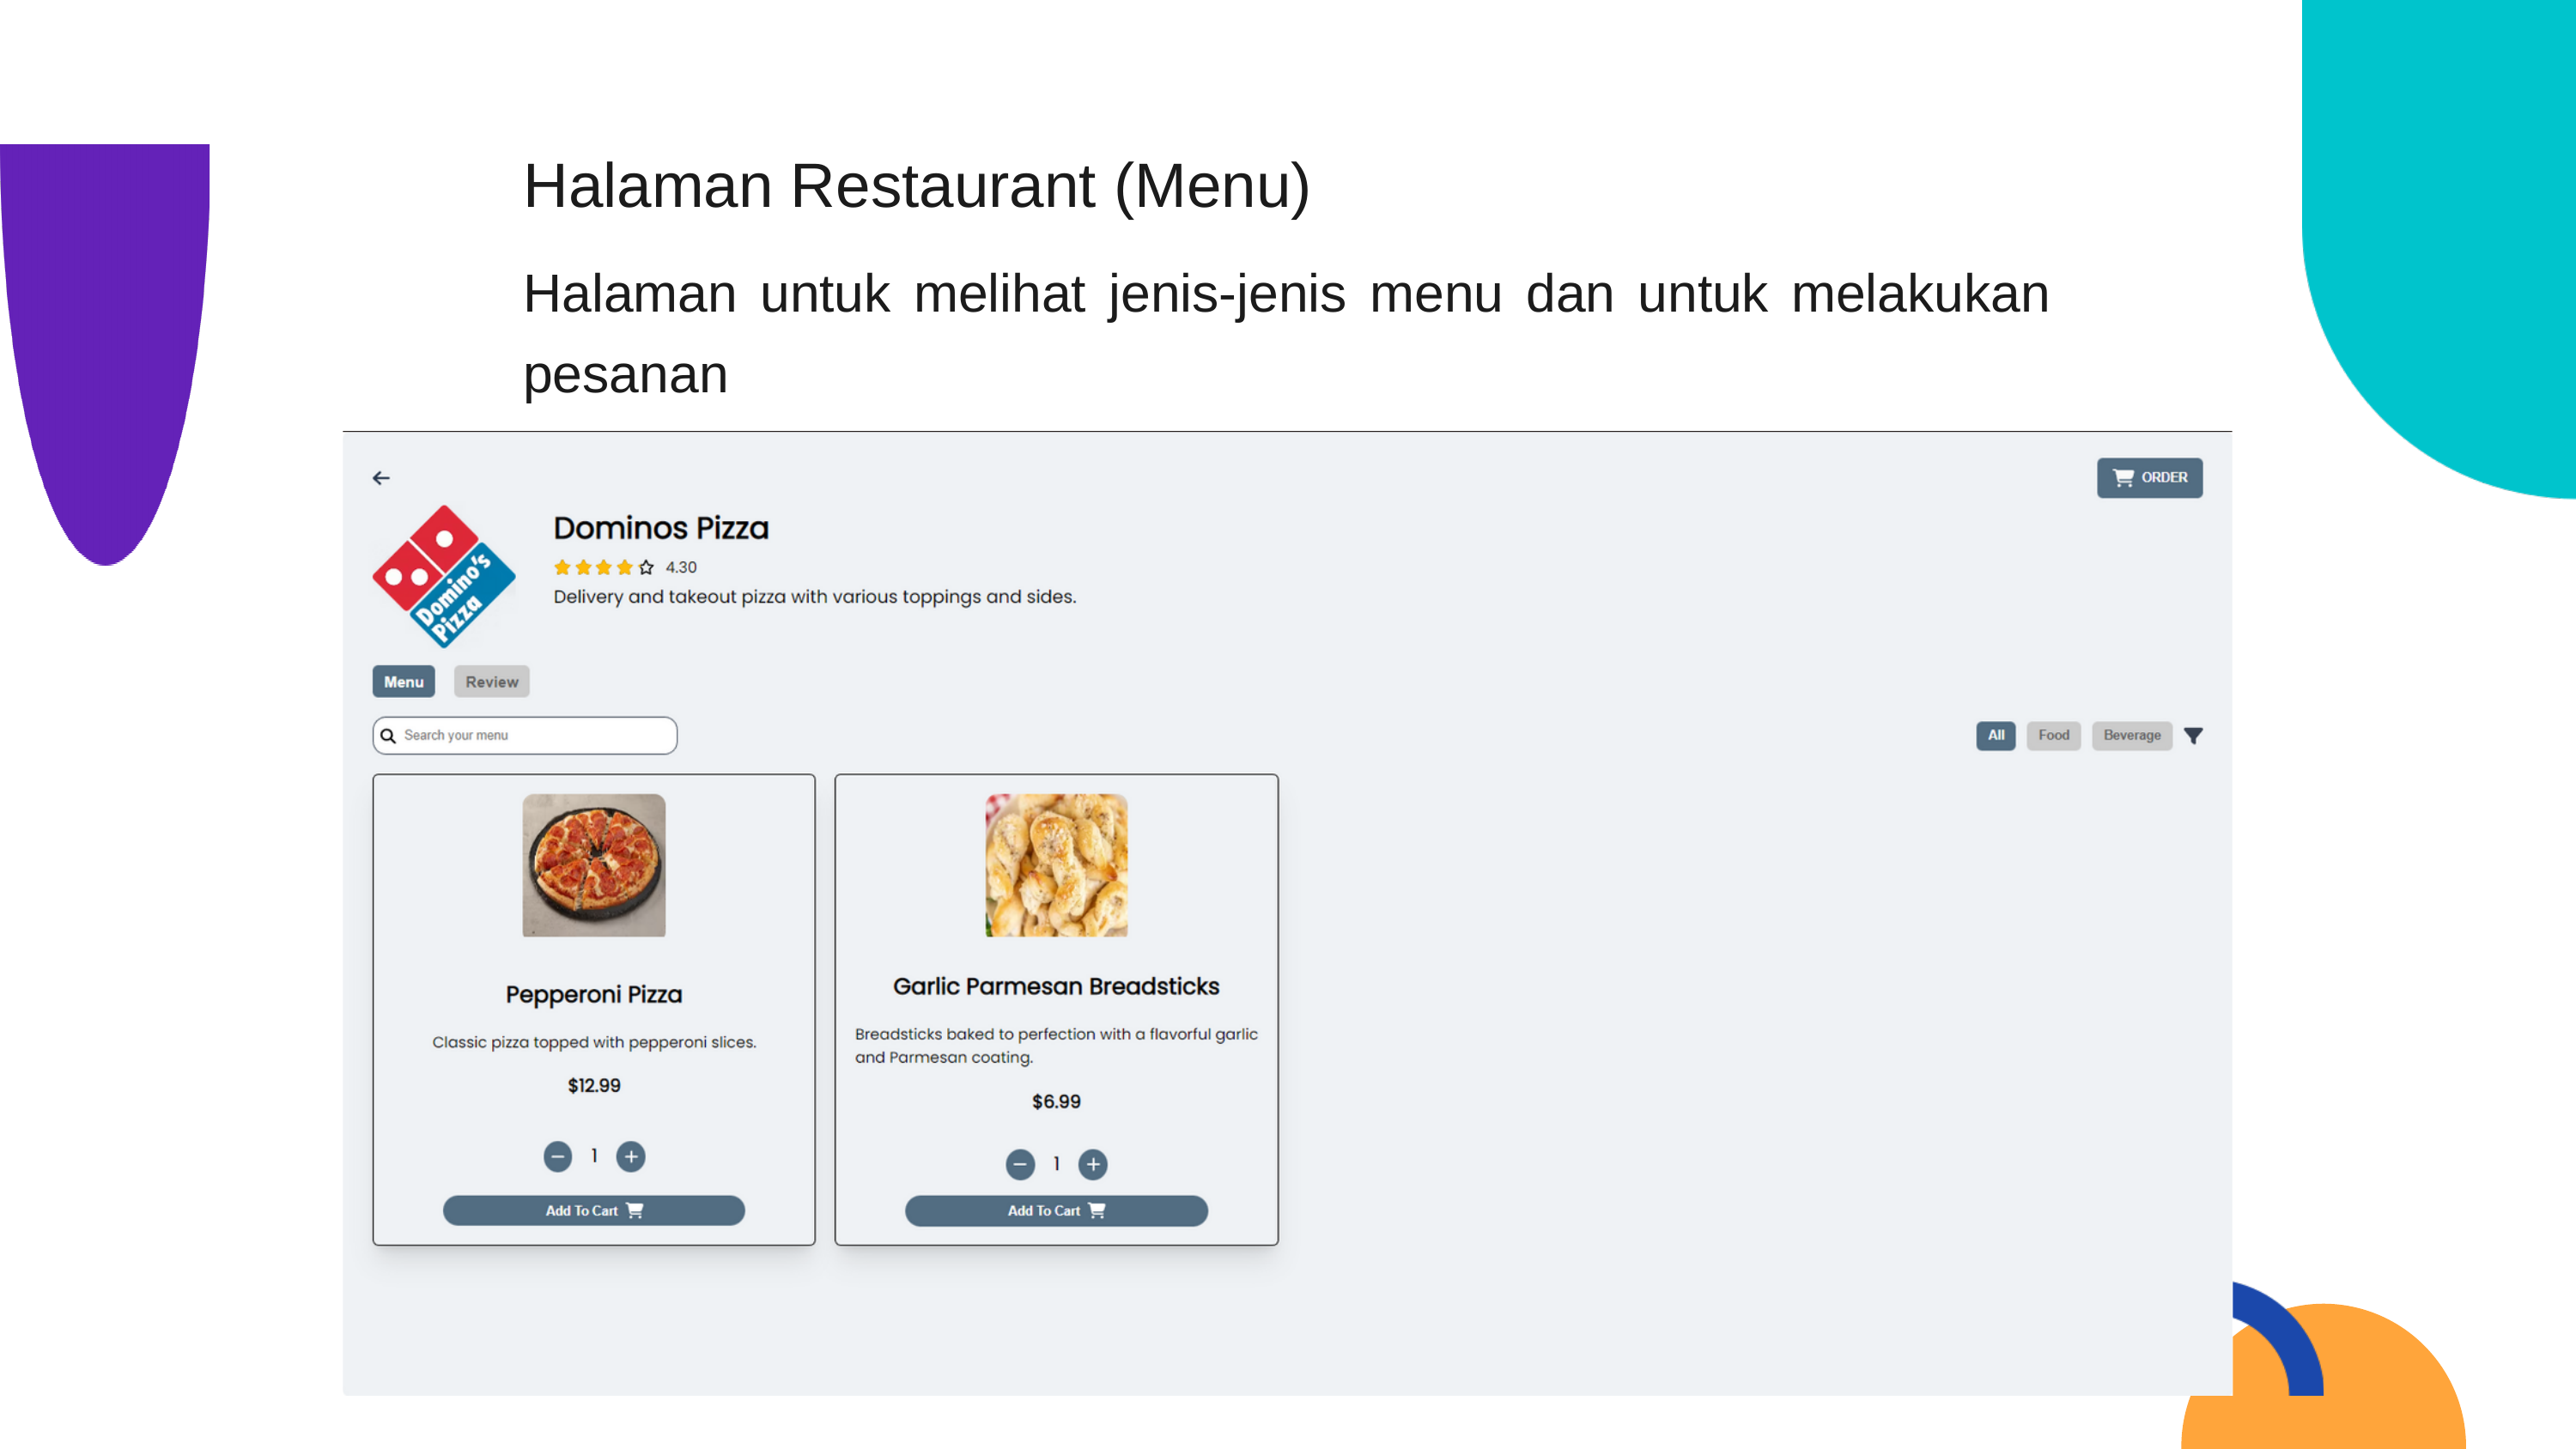

Halaman Restaurant (Menu)
Halaman untuk melihat jenis-jenis menu dan untuk melakukan pesanan